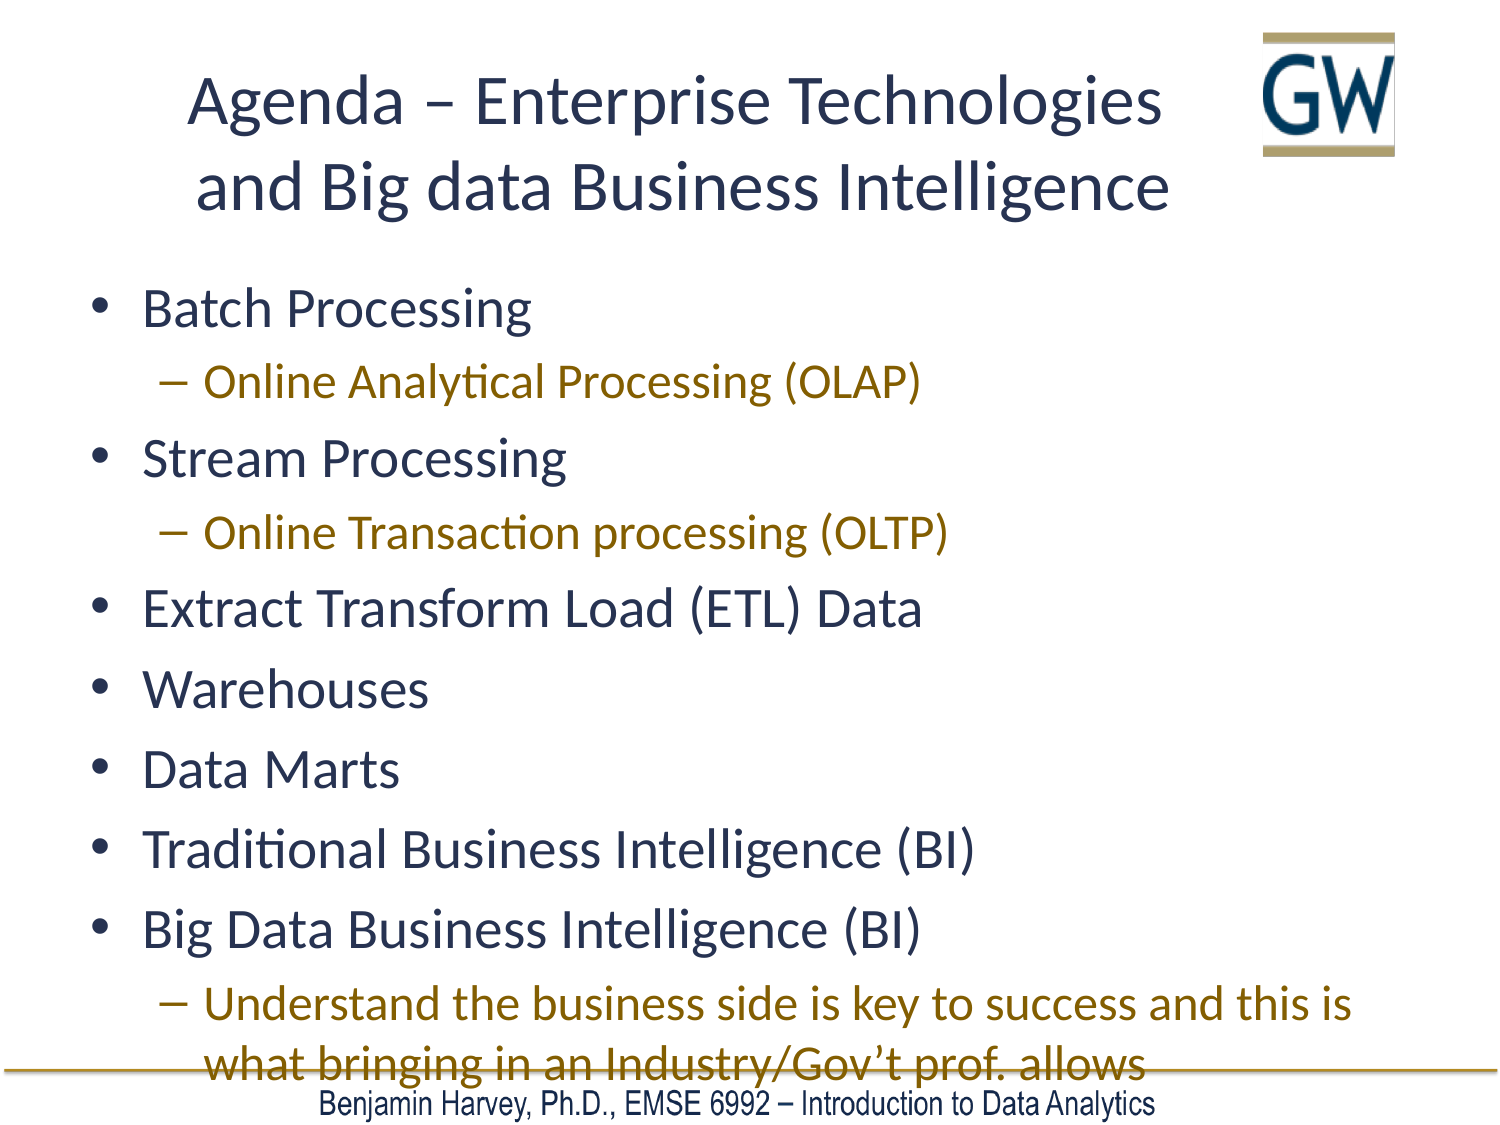

# Agenda – Enterprise Technologies and Big data Business Intelligence
Batch Processing
Online Analytical Processing (OLAP)
Stream Processing
Online Transaction processing (OLTP)
Extract Transform Load (ETL) Data
Warehouses
Data Marts
Traditional Business Intelligence (BI)
Big Data Business Intelligence (BI)
Understand the business side is key to success and this is what bringing in an Industry/Gov’t prof. allows